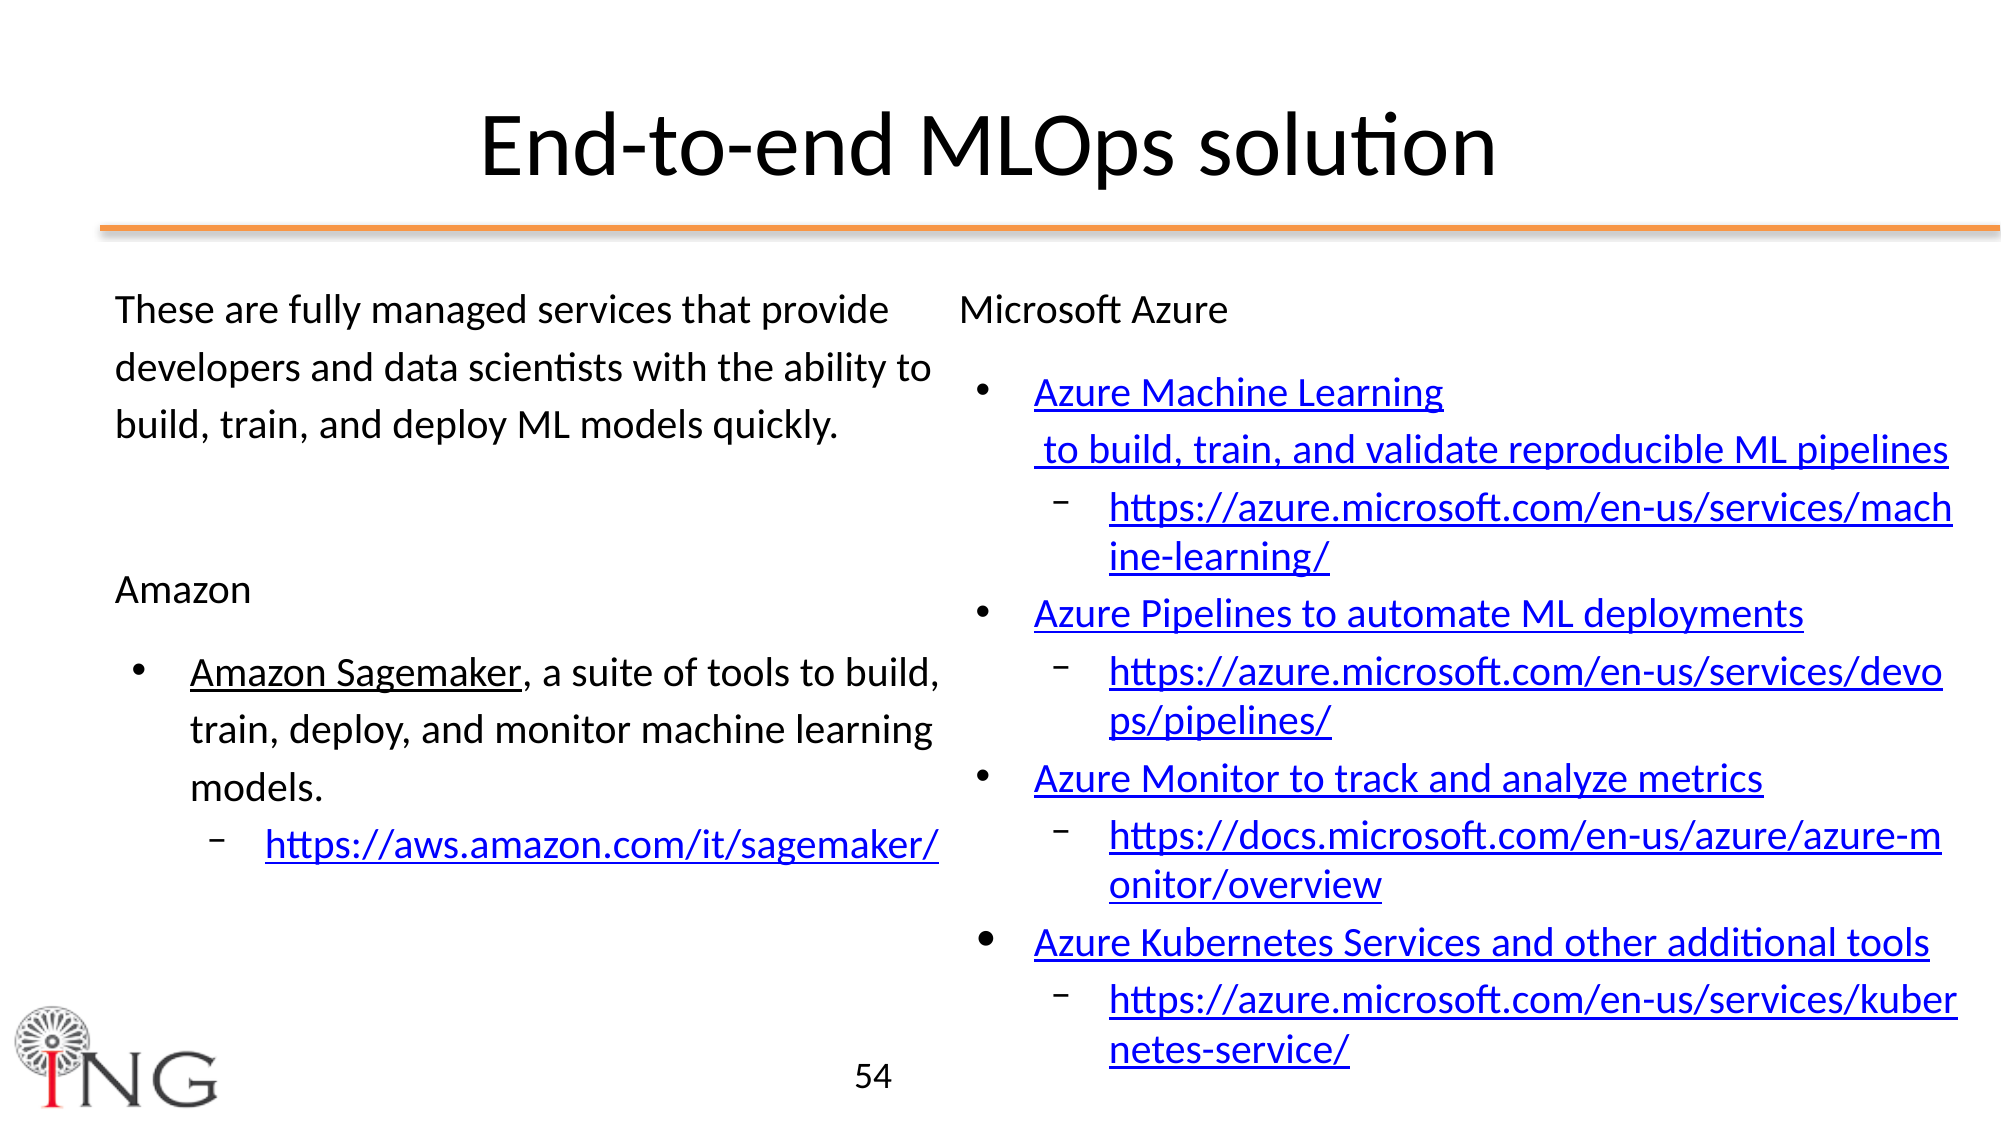

End-to-end MLOps solution
These are fully managed services that provide developers and data scientists with the ability to build, train, and deploy ML models quickly.

Amazon
Amazon Sagemaker, a suite of tools to build, train, deploy, and monitor machine learning models.
https://aws.amazon.com/it/sagemaker/
Microsoft Azure
Azure Machine Learning to build, train, and validate reproducible ML pipelines
https://azure.microsoft.com/en-us/services/machine-learning/
Azure Pipelines to automate ML deployments
https://azure.microsoft.com/en-us/services/devops/pipelines/
Azure Monitor to track and analyze metrics
https://docs.microsoft.com/en-us/azure/azure-monitor/overview
Azure Kubernetes Services and other additional tools
https://azure.microsoft.com/en-us/services/kubernetes-service/
54